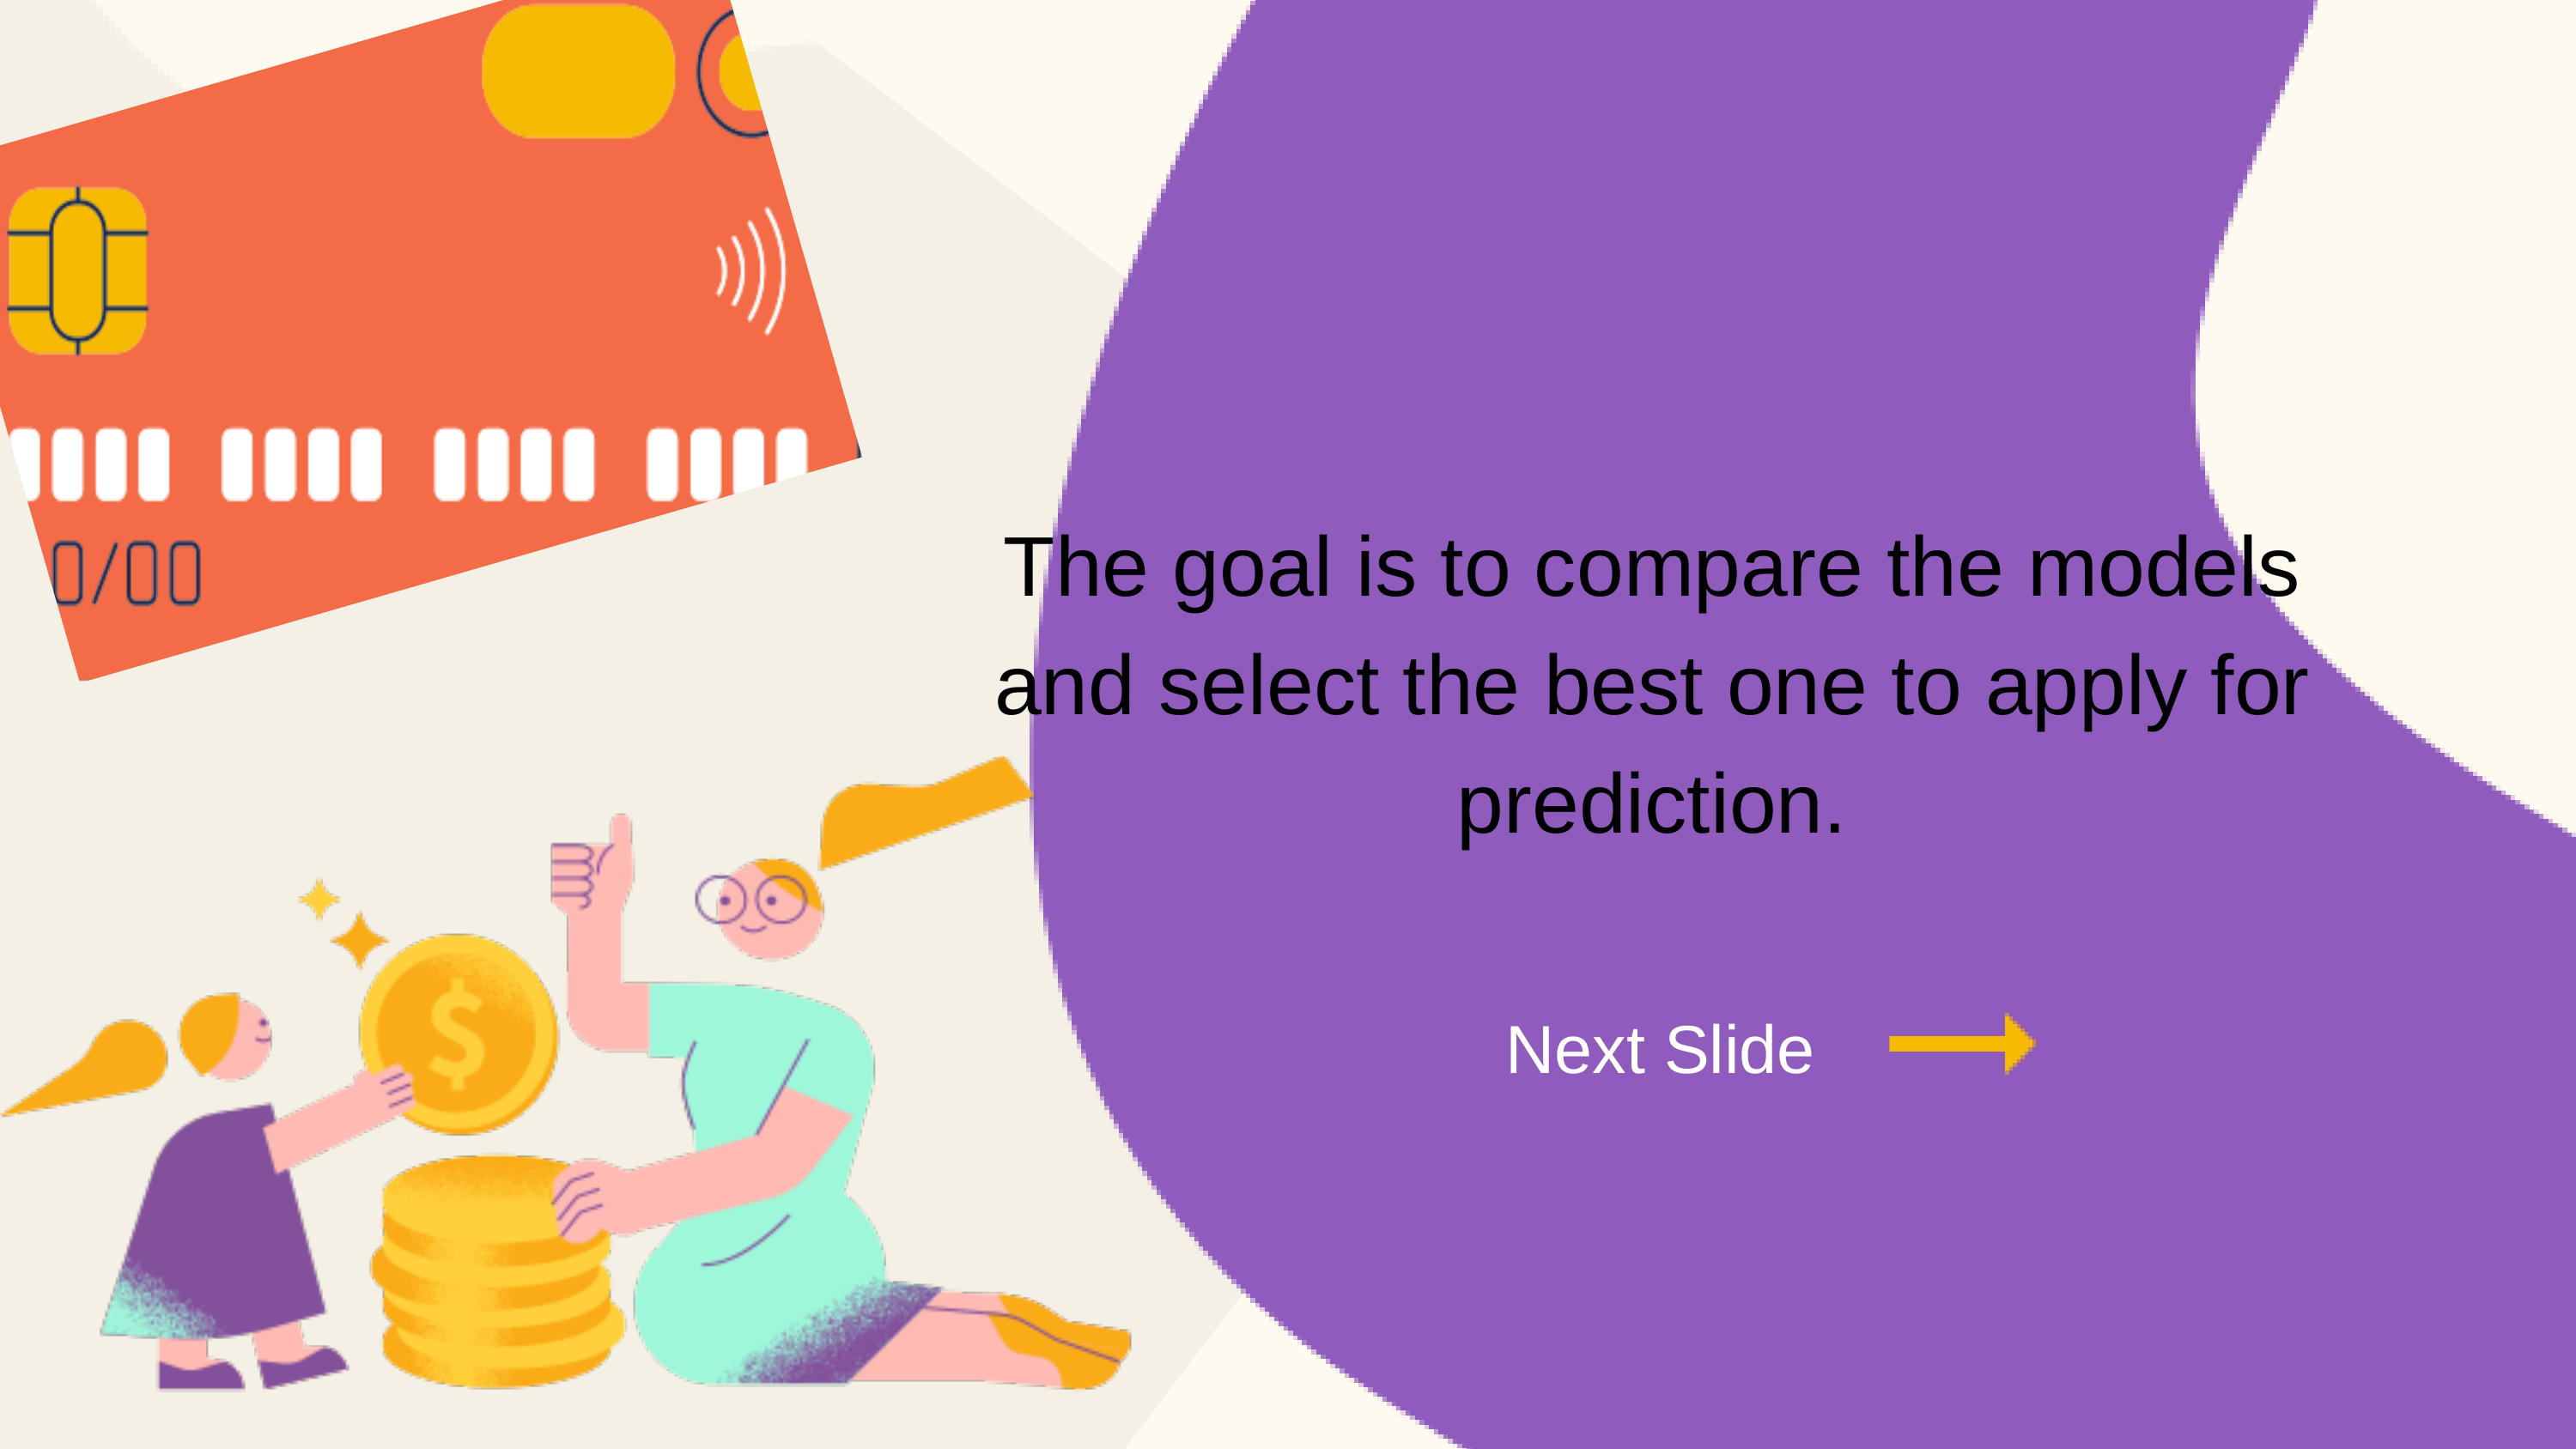

The goal is to compare the models and select the best one to apply for prediction.

Next Slide